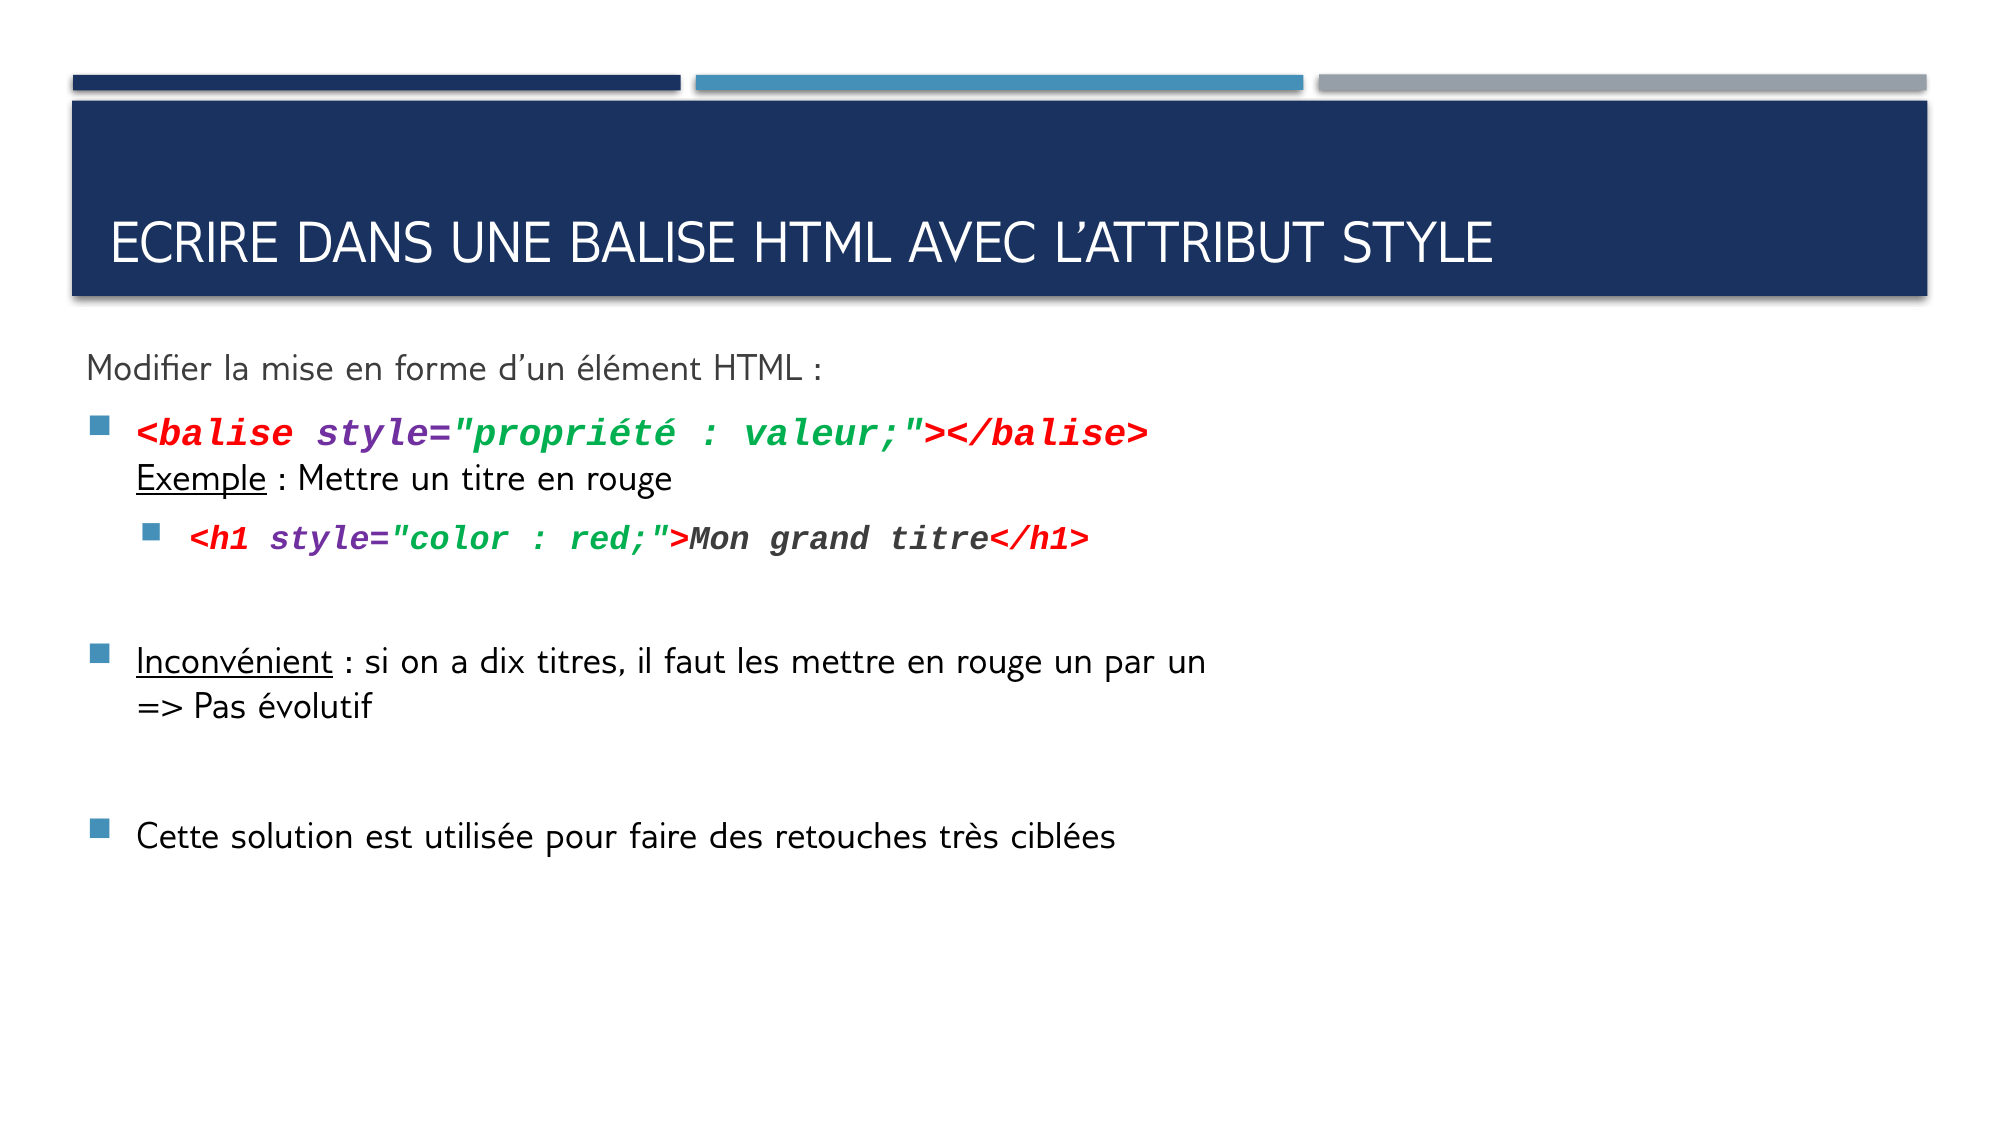

# Ecrire dans une balise HTML avec l’attribut style
Modifier la mise en forme d’un élément HTML :
<balise style="propriété : valeur;"></balise>
Exemple : Mettre un titre en rouge
<h1 style="color : red;">Mon grand titre</h1>

Inconvénient : si on a dix titres, il faut les mettre en rouge un par un
=> Pas évolutif

Cette solution est utilisée pour faire des retouches très ciblées